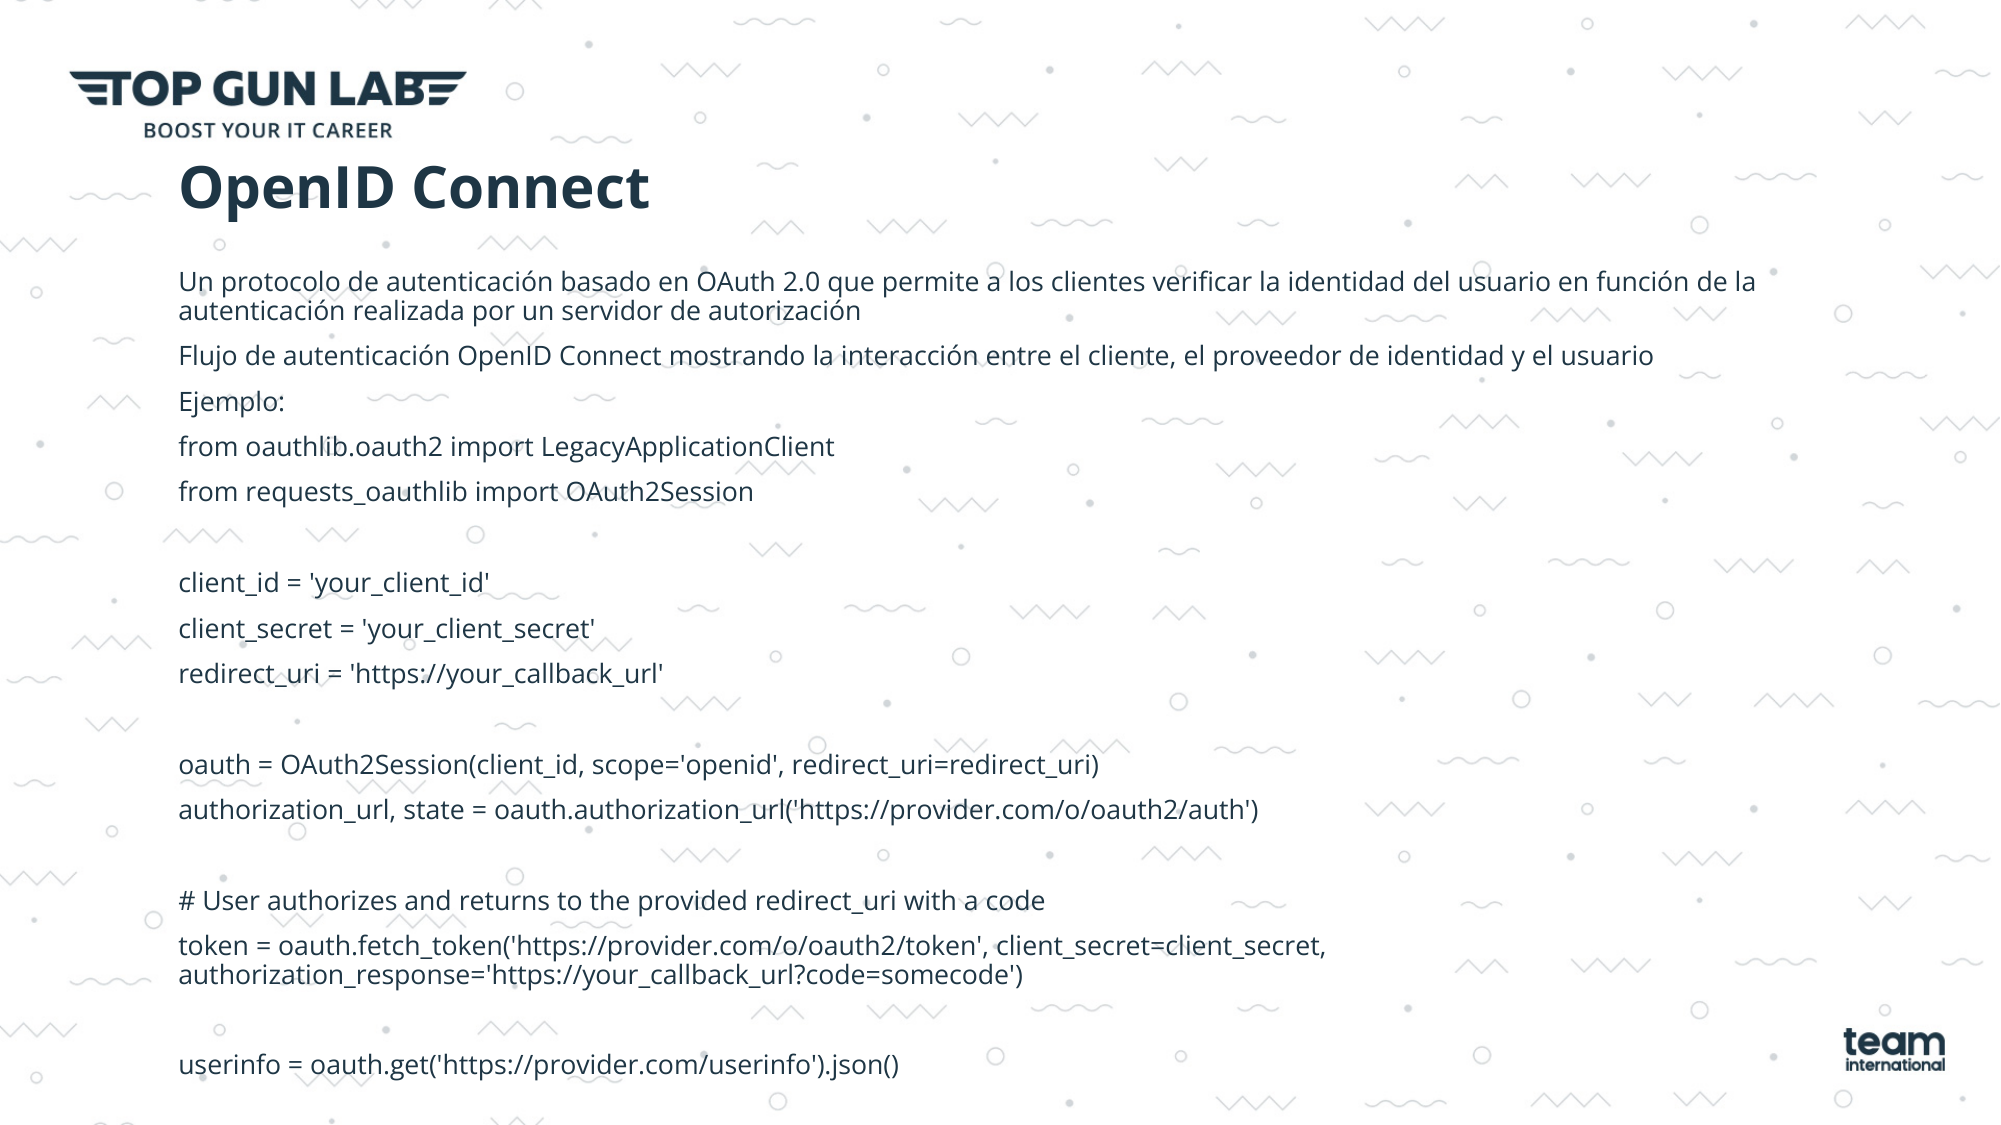

# OpenID Connect
Un protocolo de autenticación basado en OAuth 2.0 que permite a los clientes verificar la identidad del usuario en función de la autenticación realizada por un servidor de autorización
Flujo de autenticación OpenID Connect mostrando la interacción entre el cliente, el proveedor de identidad y el usuario
Ejemplo:
from oauthlib.oauth2 import LegacyApplicationClient
from requests_oauthlib import OAuth2Session

client_id = 'your_client_id'
client_secret = 'your_client_secret'
redirect_uri = 'https://your_callback_url'

oauth = OAuth2Session(client_id, scope='openid', redirect_uri=redirect_uri)
authorization_url, state = oauth.authorization_url('https://provider.com/o/oauth2/auth')

# User authorizes and returns to the provided redirect_uri with a code
token = oauth.fetch_token('https://provider.com/o/oauth2/token', client_secret=client_secret, authorization_response='https://your_callback_url?code=somecode')

userinfo = oauth.get('https://provider.com/userinfo').json()